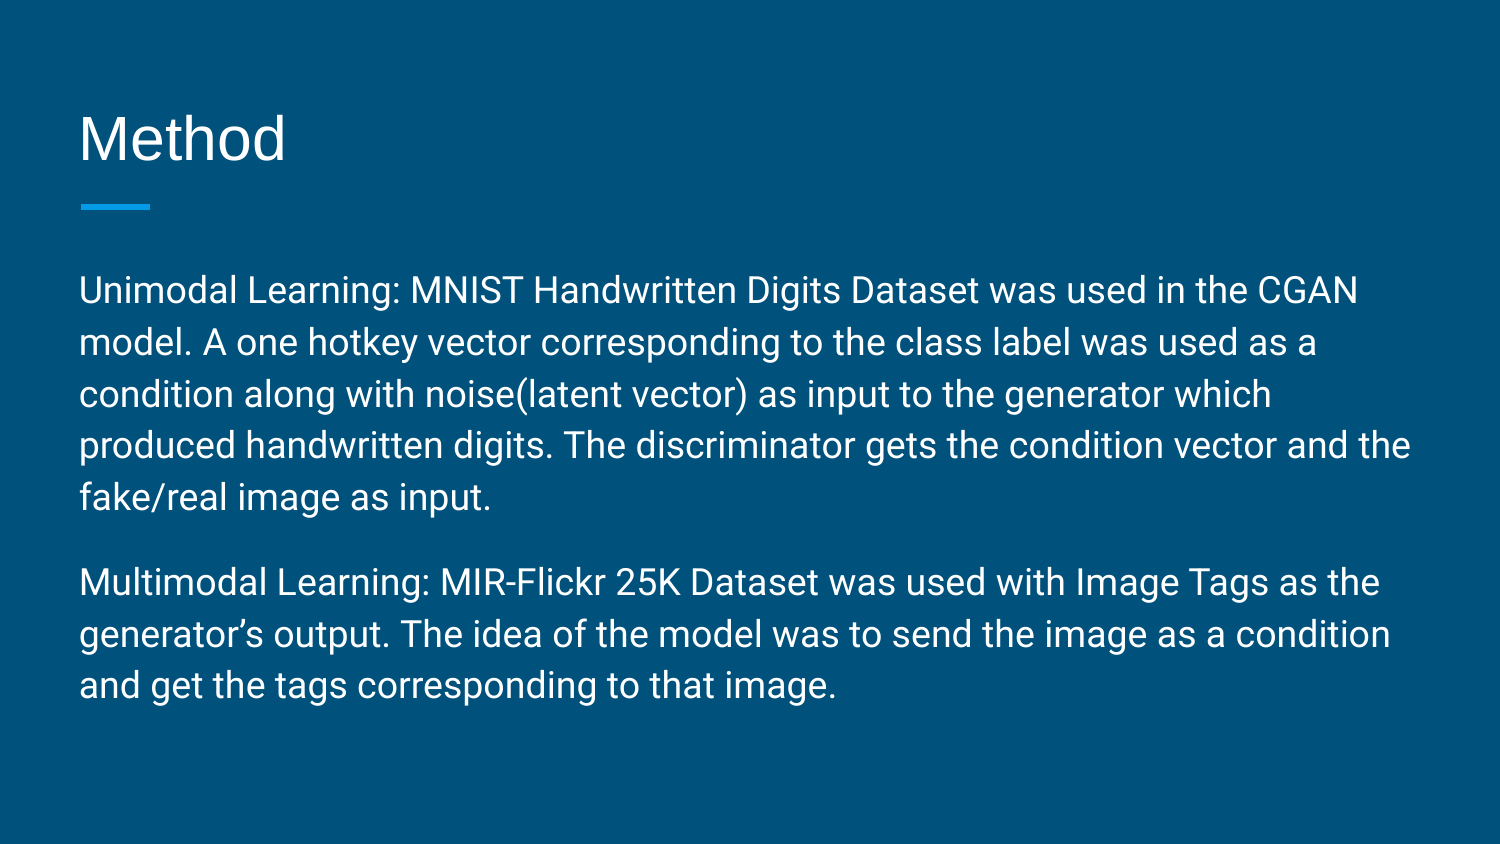

# Method
Unimodal Learning: MNIST Handwritten Digits Dataset was used in the CGAN model. A one hotkey vector corresponding to the class label was used as a condition along with noise(latent vector) as input to the generator which produced handwritten digits. The discriminator gets the condition vector and the fake/real image as input.
Multimodal Learning: MIR-Flickr 25K Dataset was used with Image Tags as the generator’s output. The idea of the model was to send the image as a condition and get the tags corresponding to that image.